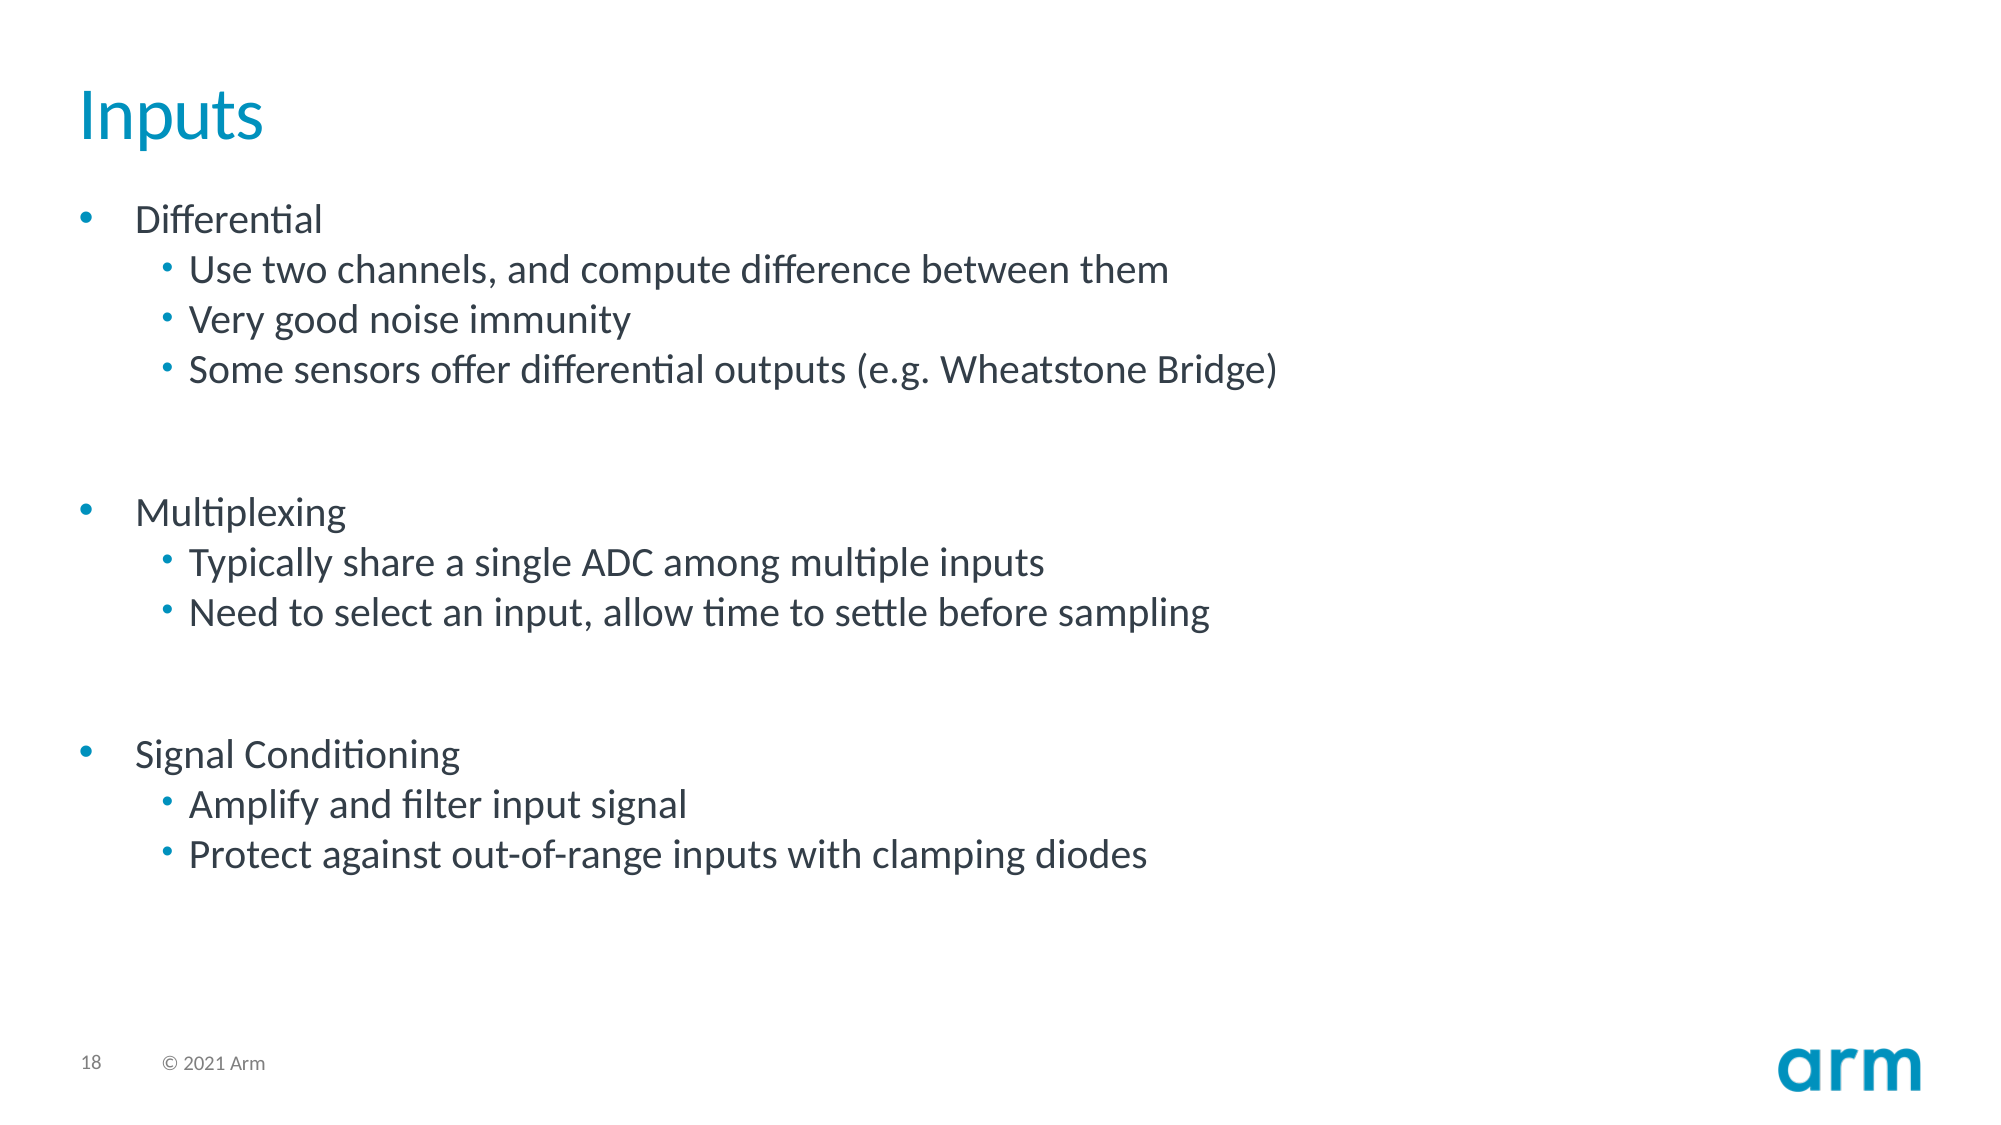

# Inputs
Differential
Use two channels, and compute difference between them
Very good noise immunity
Some sensors offer differential outputs (e.g. Wheatstone Bridge)

Multiplexing
Typically share a single ADC among multiple inputs
Need to select an input, allow time to settle before sampling

Signal Conditioning
Amplify and filter input signal
Protect against out-of-range inputs with clamping diodes